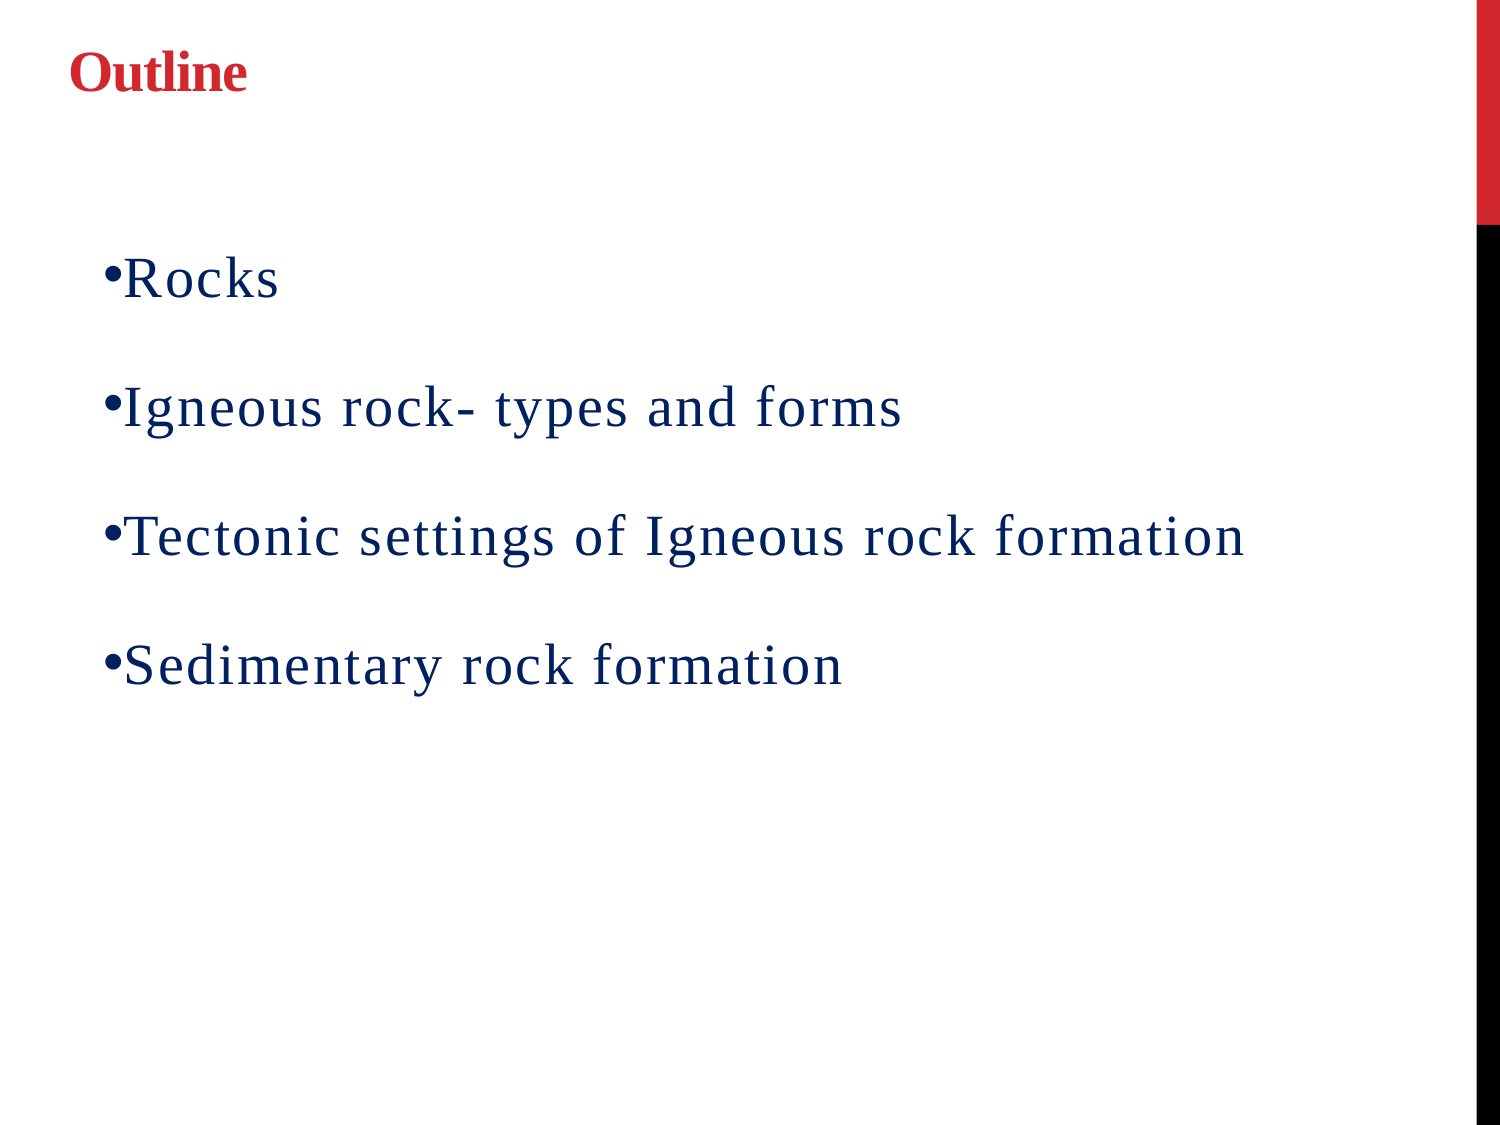

Outline
Rocks
Igneous rock- types and forms
Tectonic settings of Igneous rock formation
Sedimentary rock formation